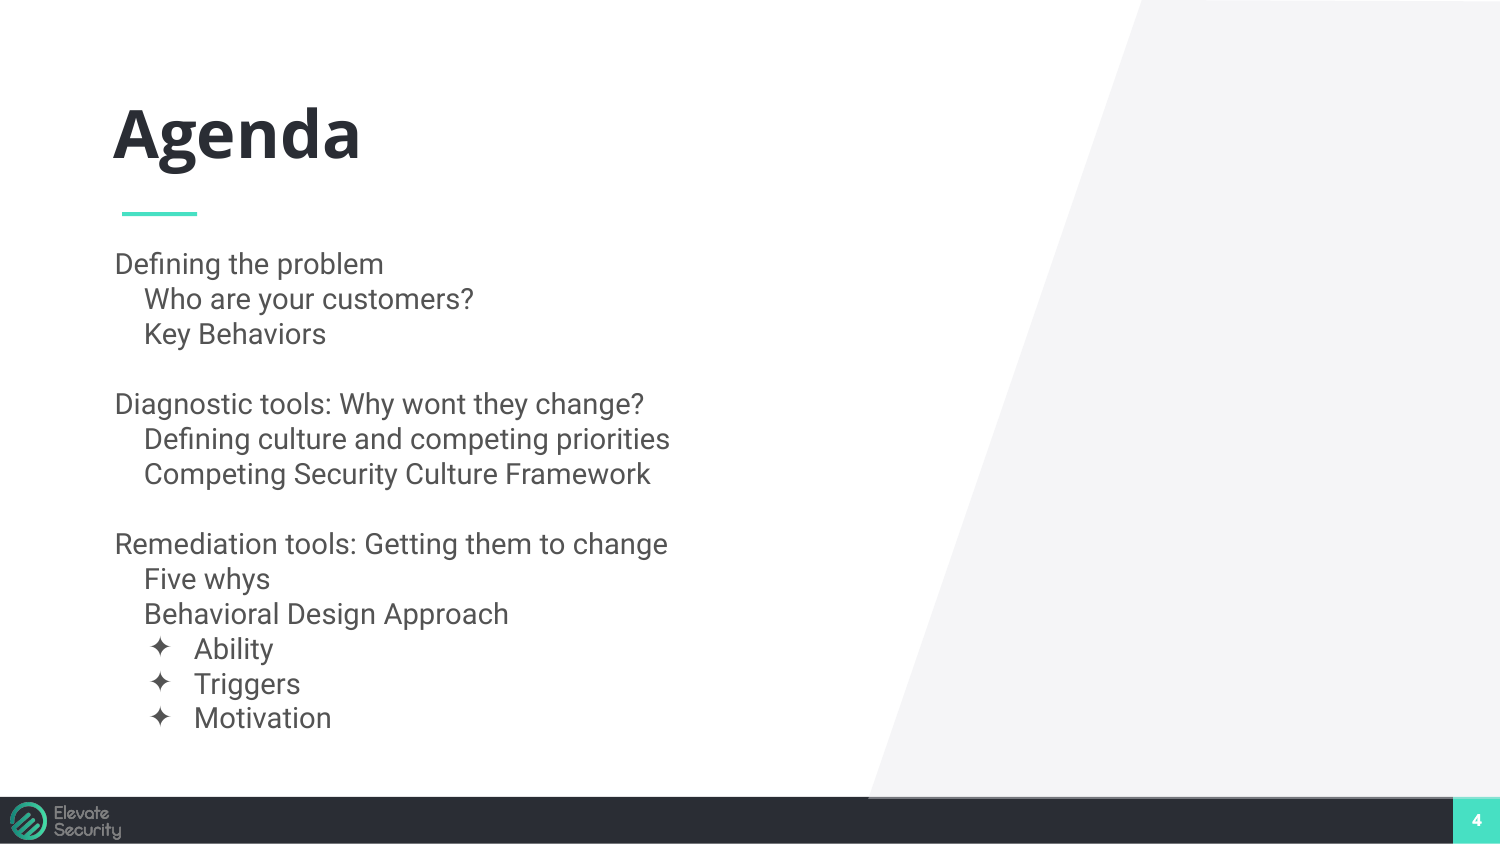

Agenda

Defining the problem
Who are your customers?
Key Behaviors

Diagnostic tools: Why wont they change?
Defining culture and competing priorities
Competing Security Culture Framework

Remediation tools: Getting them to change
Five whys
Behavioral Design Approach
Ability
Triggers
Motivation
4